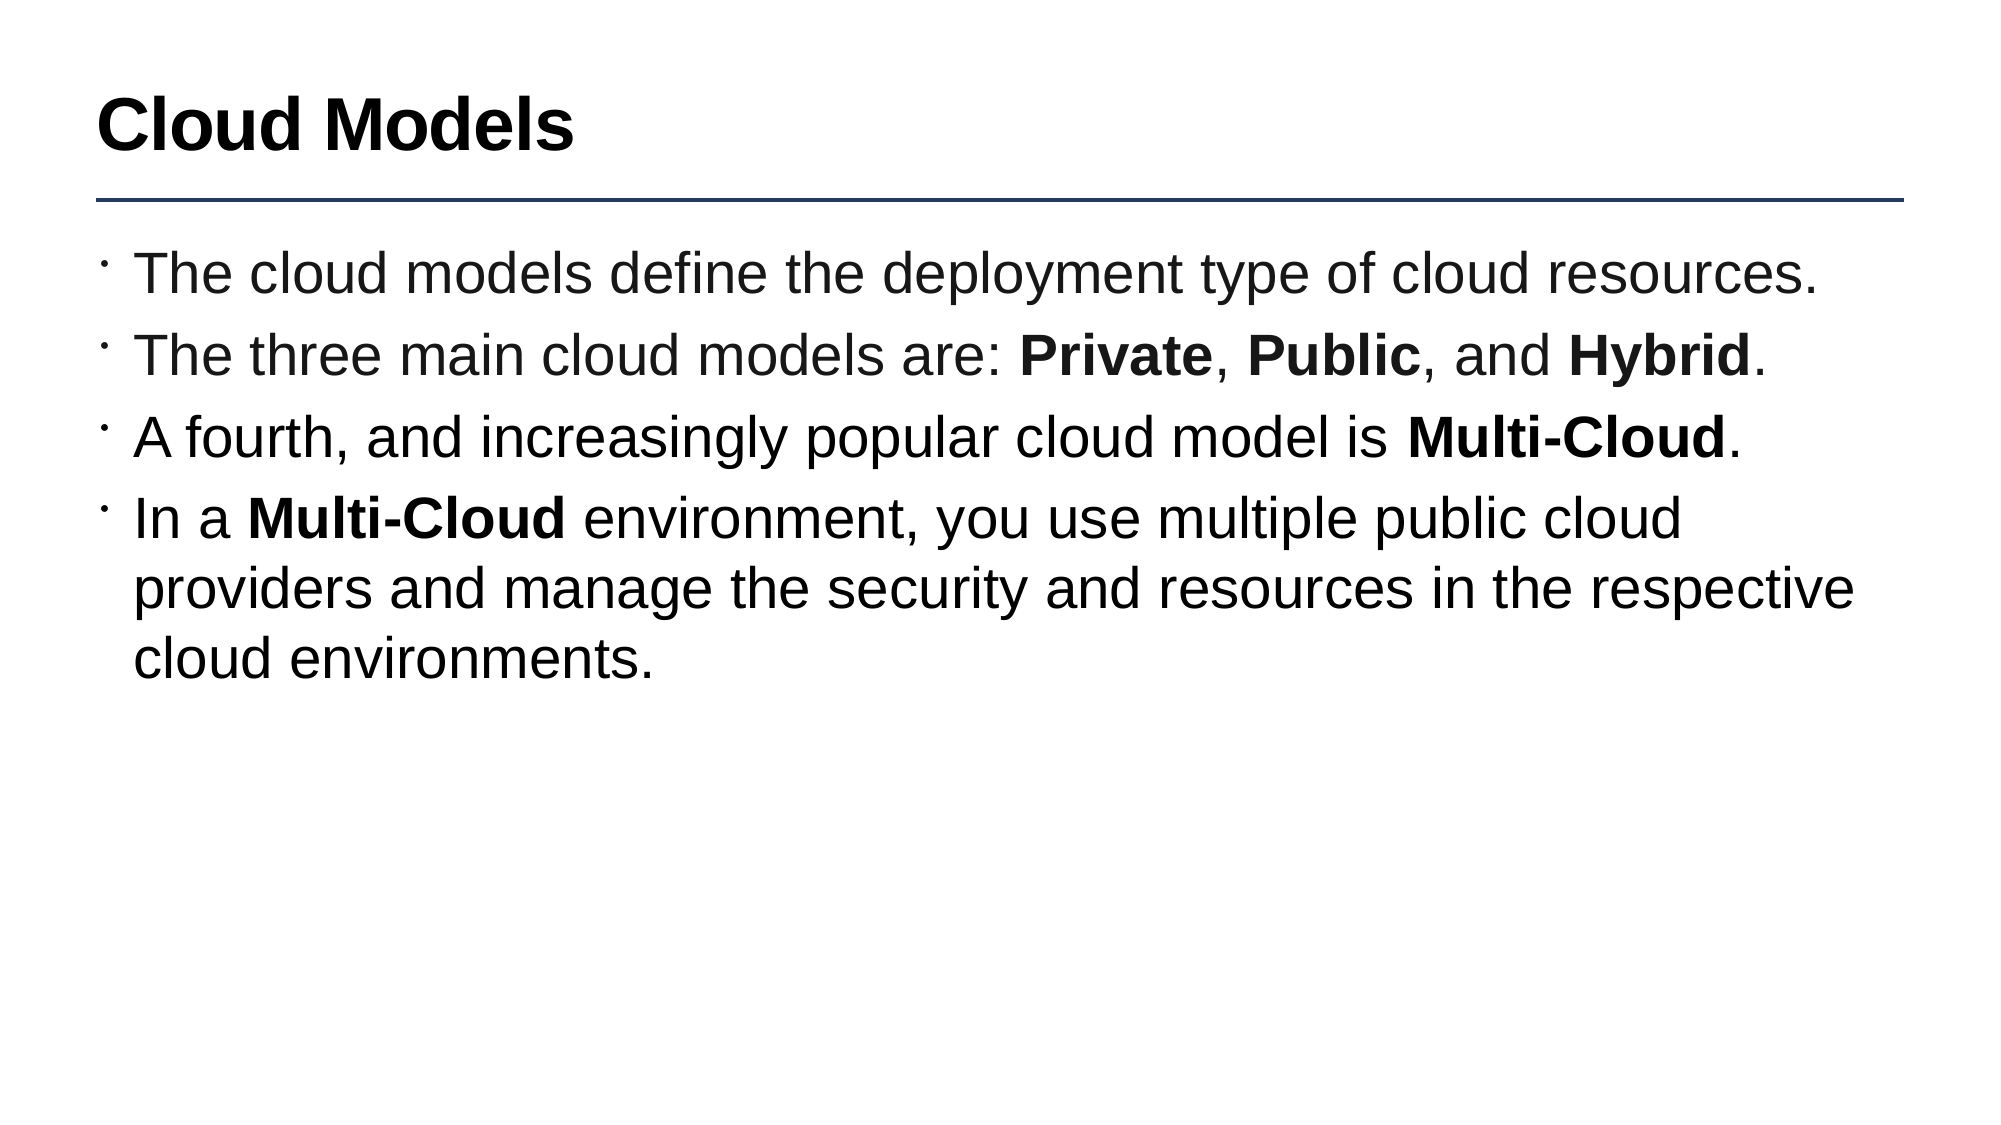

# Cloud Models

The cloud models define the deployment type of cloud resources.
The three main cloud models are: Private, Public, and Hybrid.
A fourth, and increasingly popular cloud model is Multi-Cloud.
In a Multi-Cloud environment, you use multiple public cloud providers and manage the security and resources in the respective cloud environments.